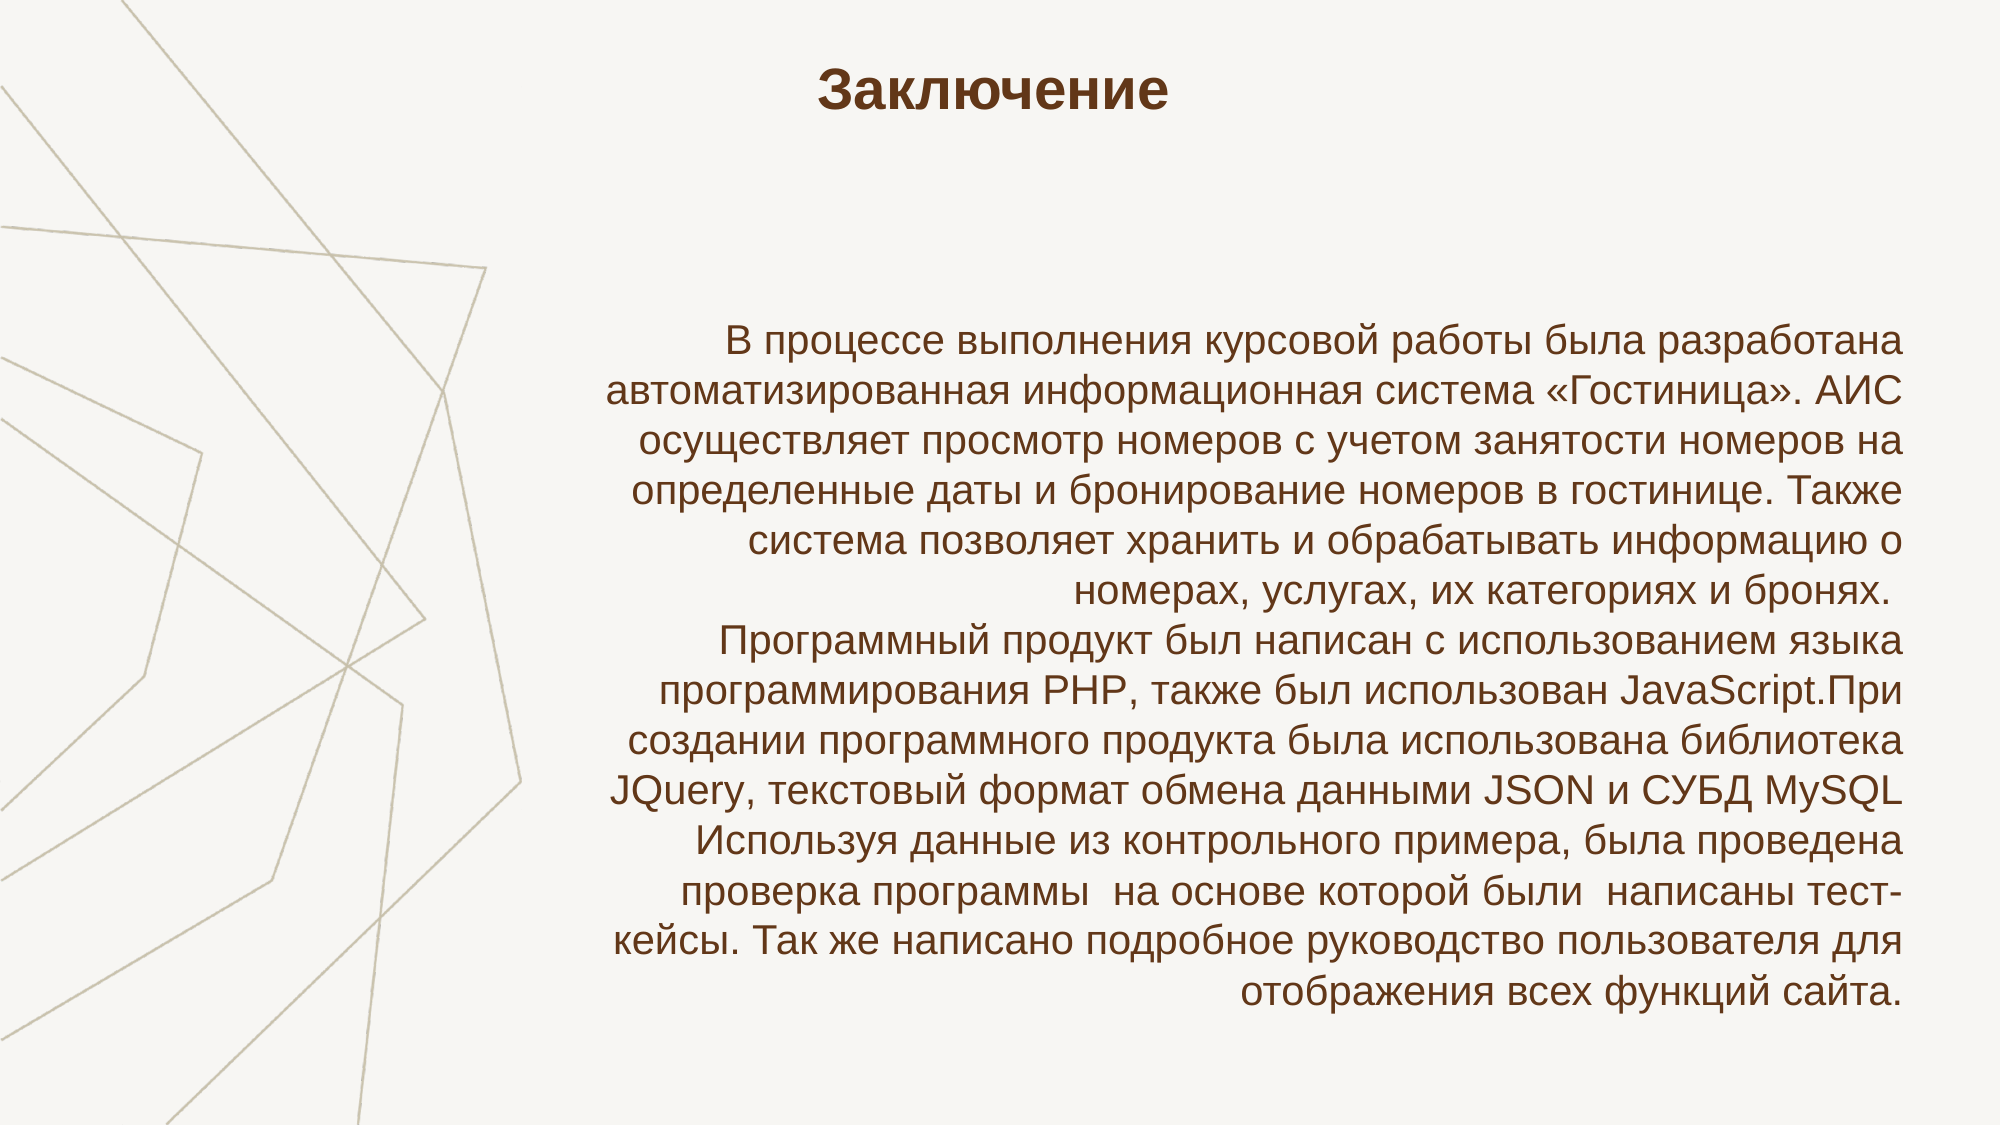

Заключение
В процессе выполнения курсовой работы была разработана автоматизированная информационная система «Гостиница». АИС осуществляет просмотр номеров с учетом занятости номеров на определенные даты и бронирование номеров в гостинице. Также система позволяет хранить и обрабатывать информацию о номерах, услугах, их категориях и бронях.
Программный продукт был написан с использованием языка программирования PHP, также был использован JavaScript.При создании программного продукта была использована библиотека JQuery, текстовый формат обмена данными JSON и СУБД MySQL
Используя данные из контрольного примера, была проведена проверка программы  на основе которой были  написаны тест-кейсы. Так же написано подробное руководство пользователя для отображения всех функций сайта.